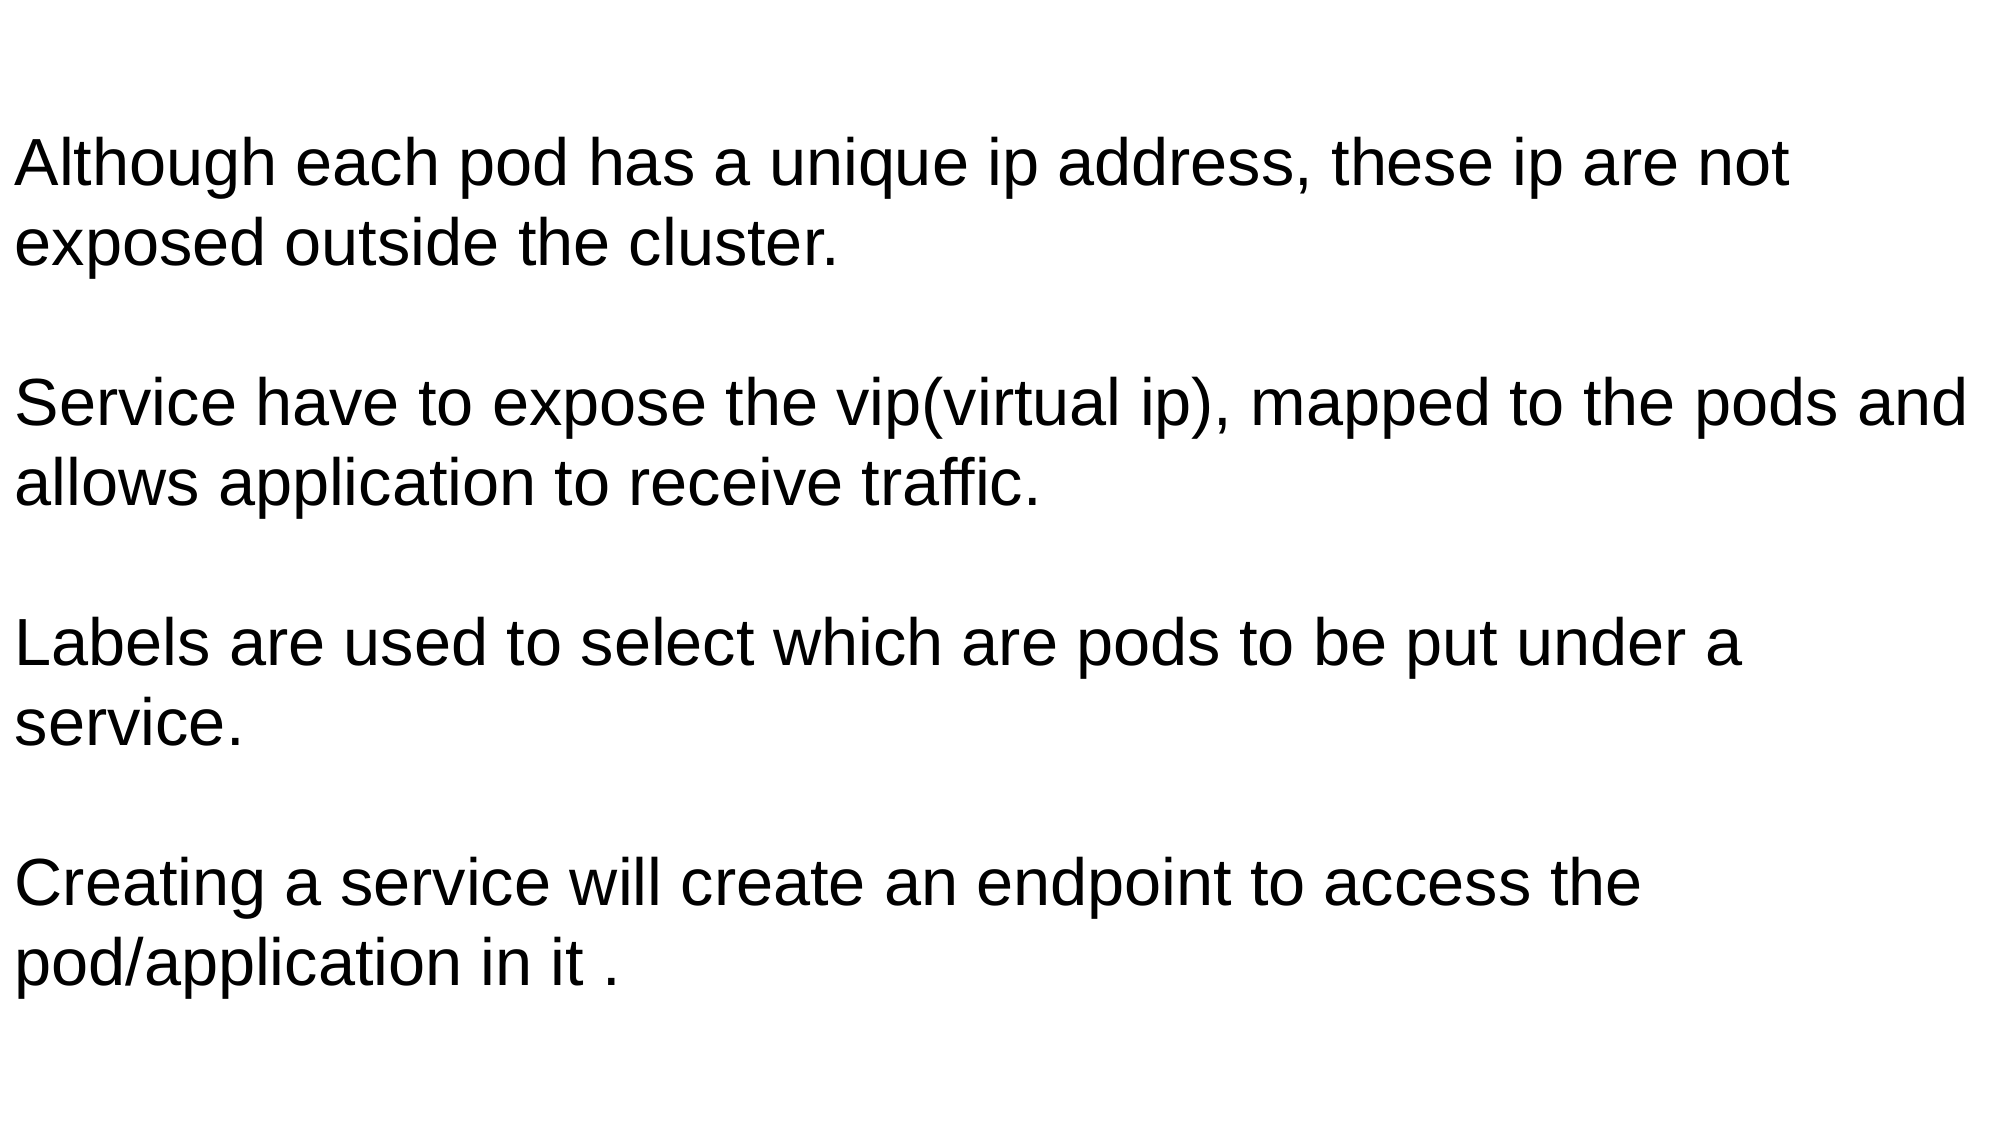

Although each pod has a unique ip address, these ip are not exposed outside the cluster.

Service have to expose the vip(virtual ip), mapped to the pods and allows application to receive traffic.

Labels are used to select which are pods to be put under a service.

Creating a service will create an endpoint to access the pod/application in it .